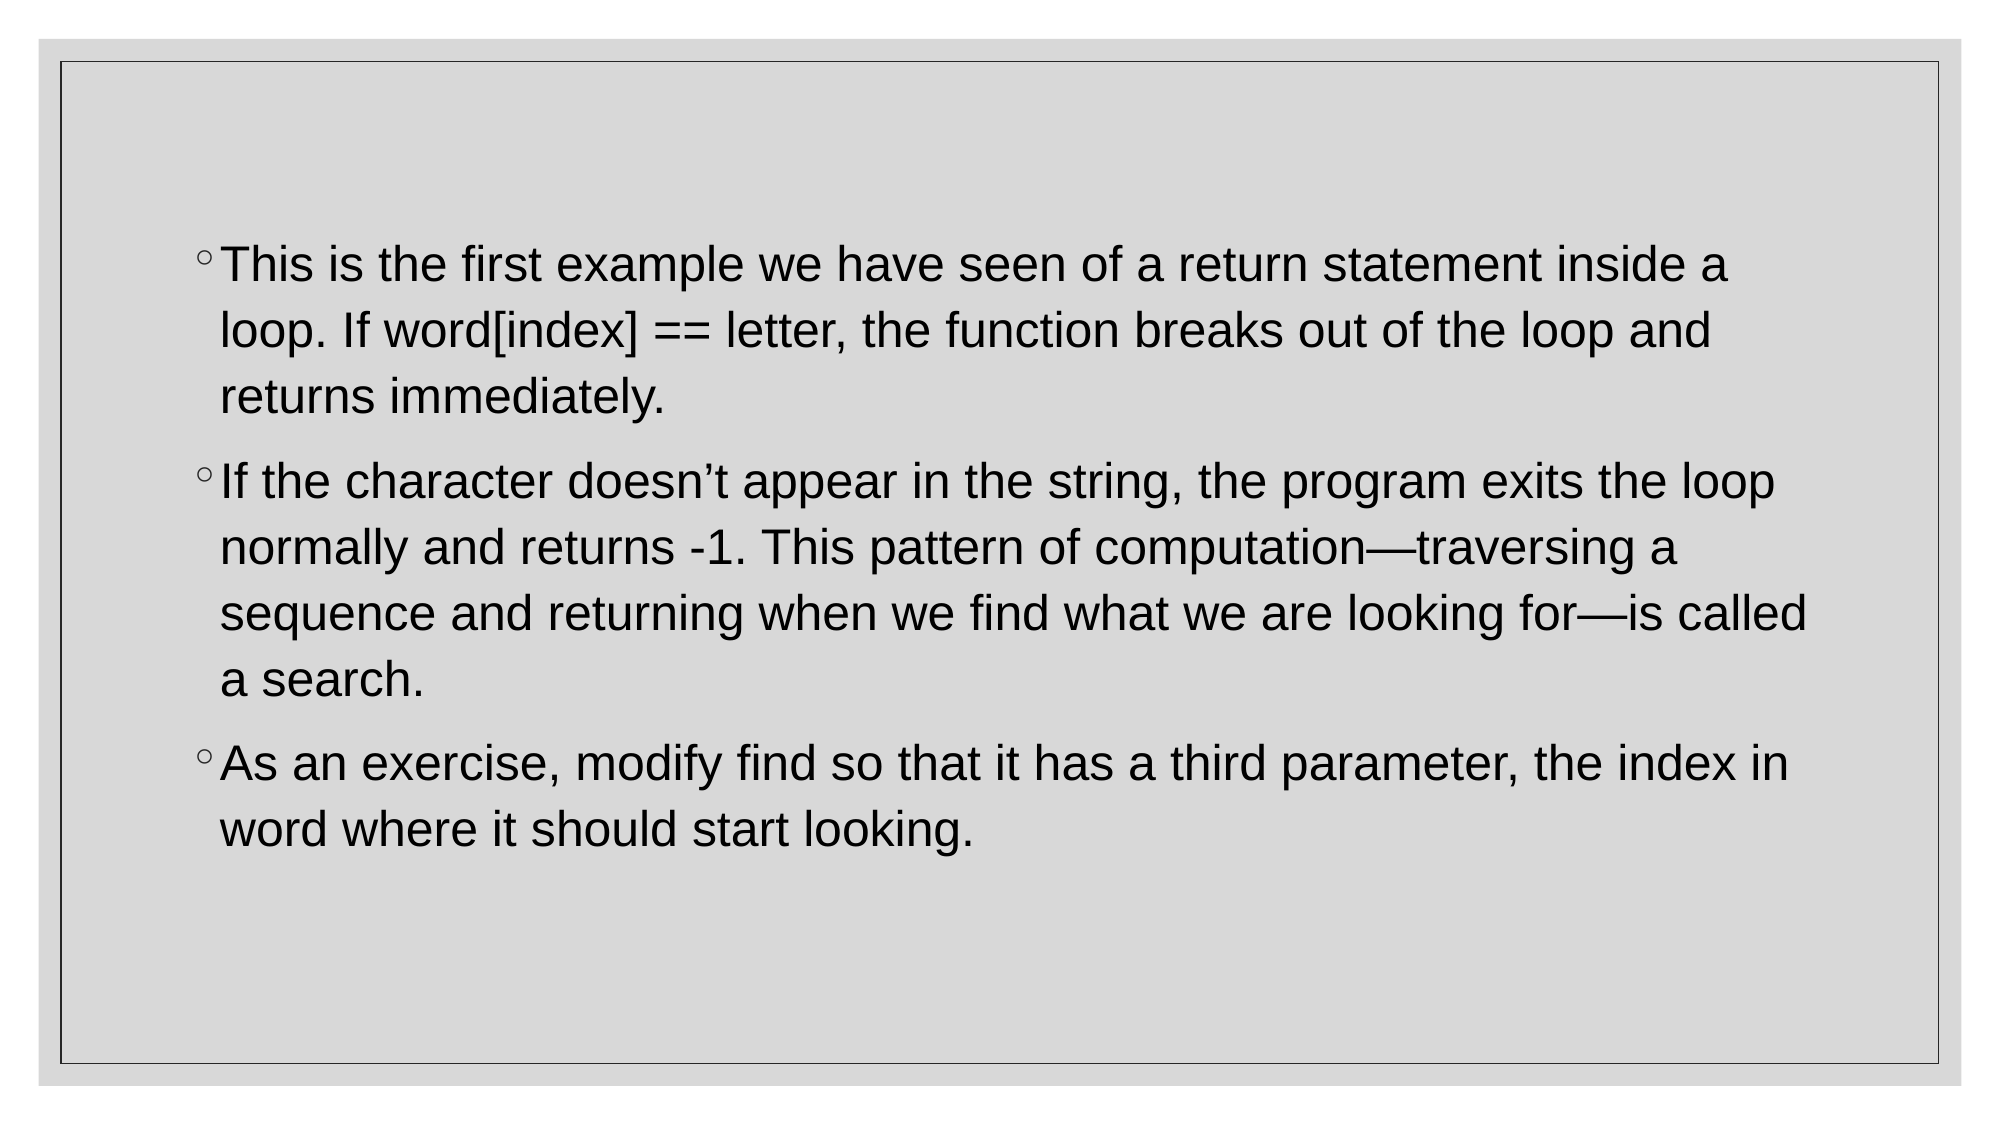

This is the first example we have seen of a return statement inside a loop. If word[index] == letter, the function breaks out of the loop and returns immediately.
If the character doesn’t appear in the string, the program exits the loop normally and returns -1. This pattern of computation—traversing a sequence and returning when we find what we are looking for—is called a search.
As an exercise, modify find so that it has a third parameter, the index in word where it should start looking.